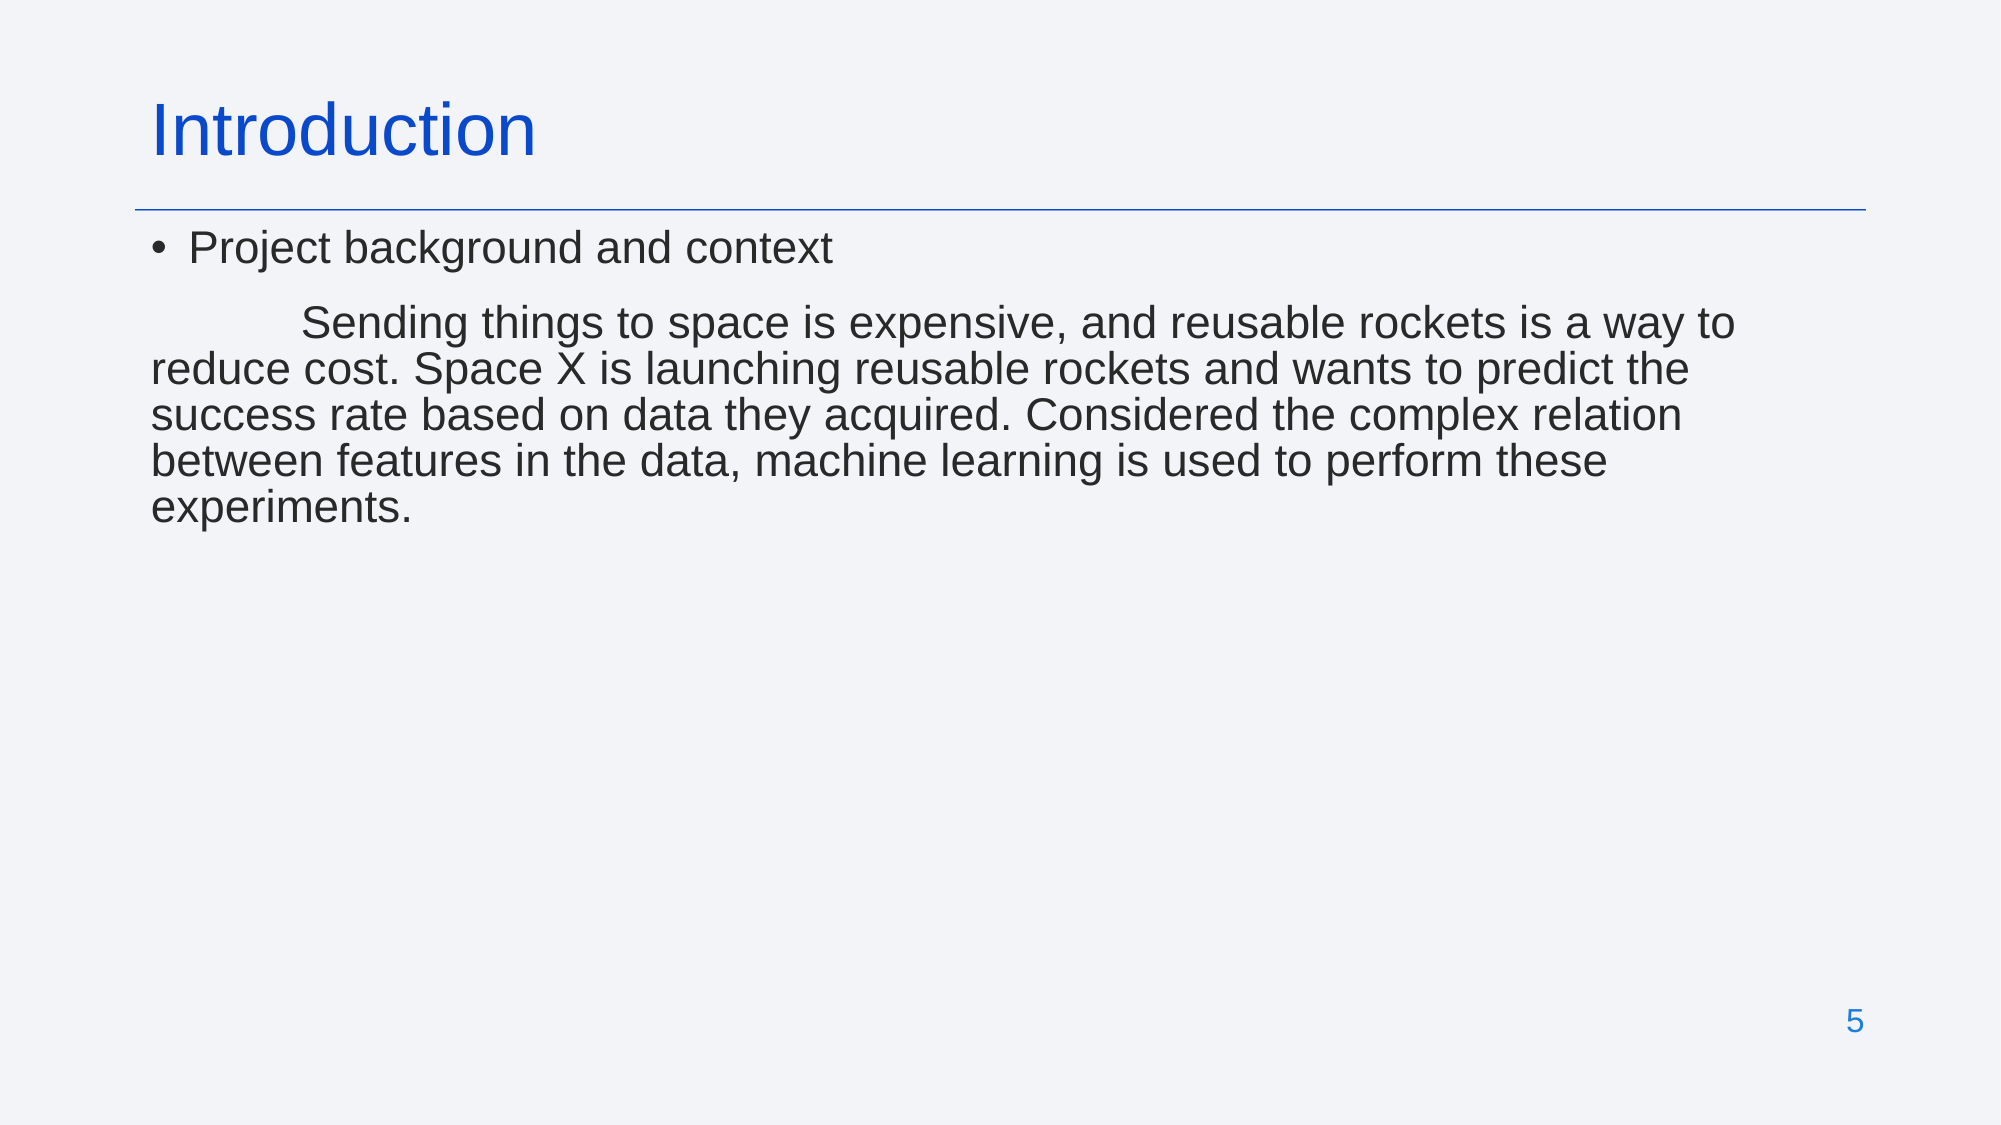

Introduction
Project background and context
	Sending things to space is expensive, and reusable rockets is a way to reduce cost. Space X is launching reusable rockets and wants to predict the success rate based on data they acquired. Considered the complex relation between features in the data, machine learning is used to perform these experiments.

5